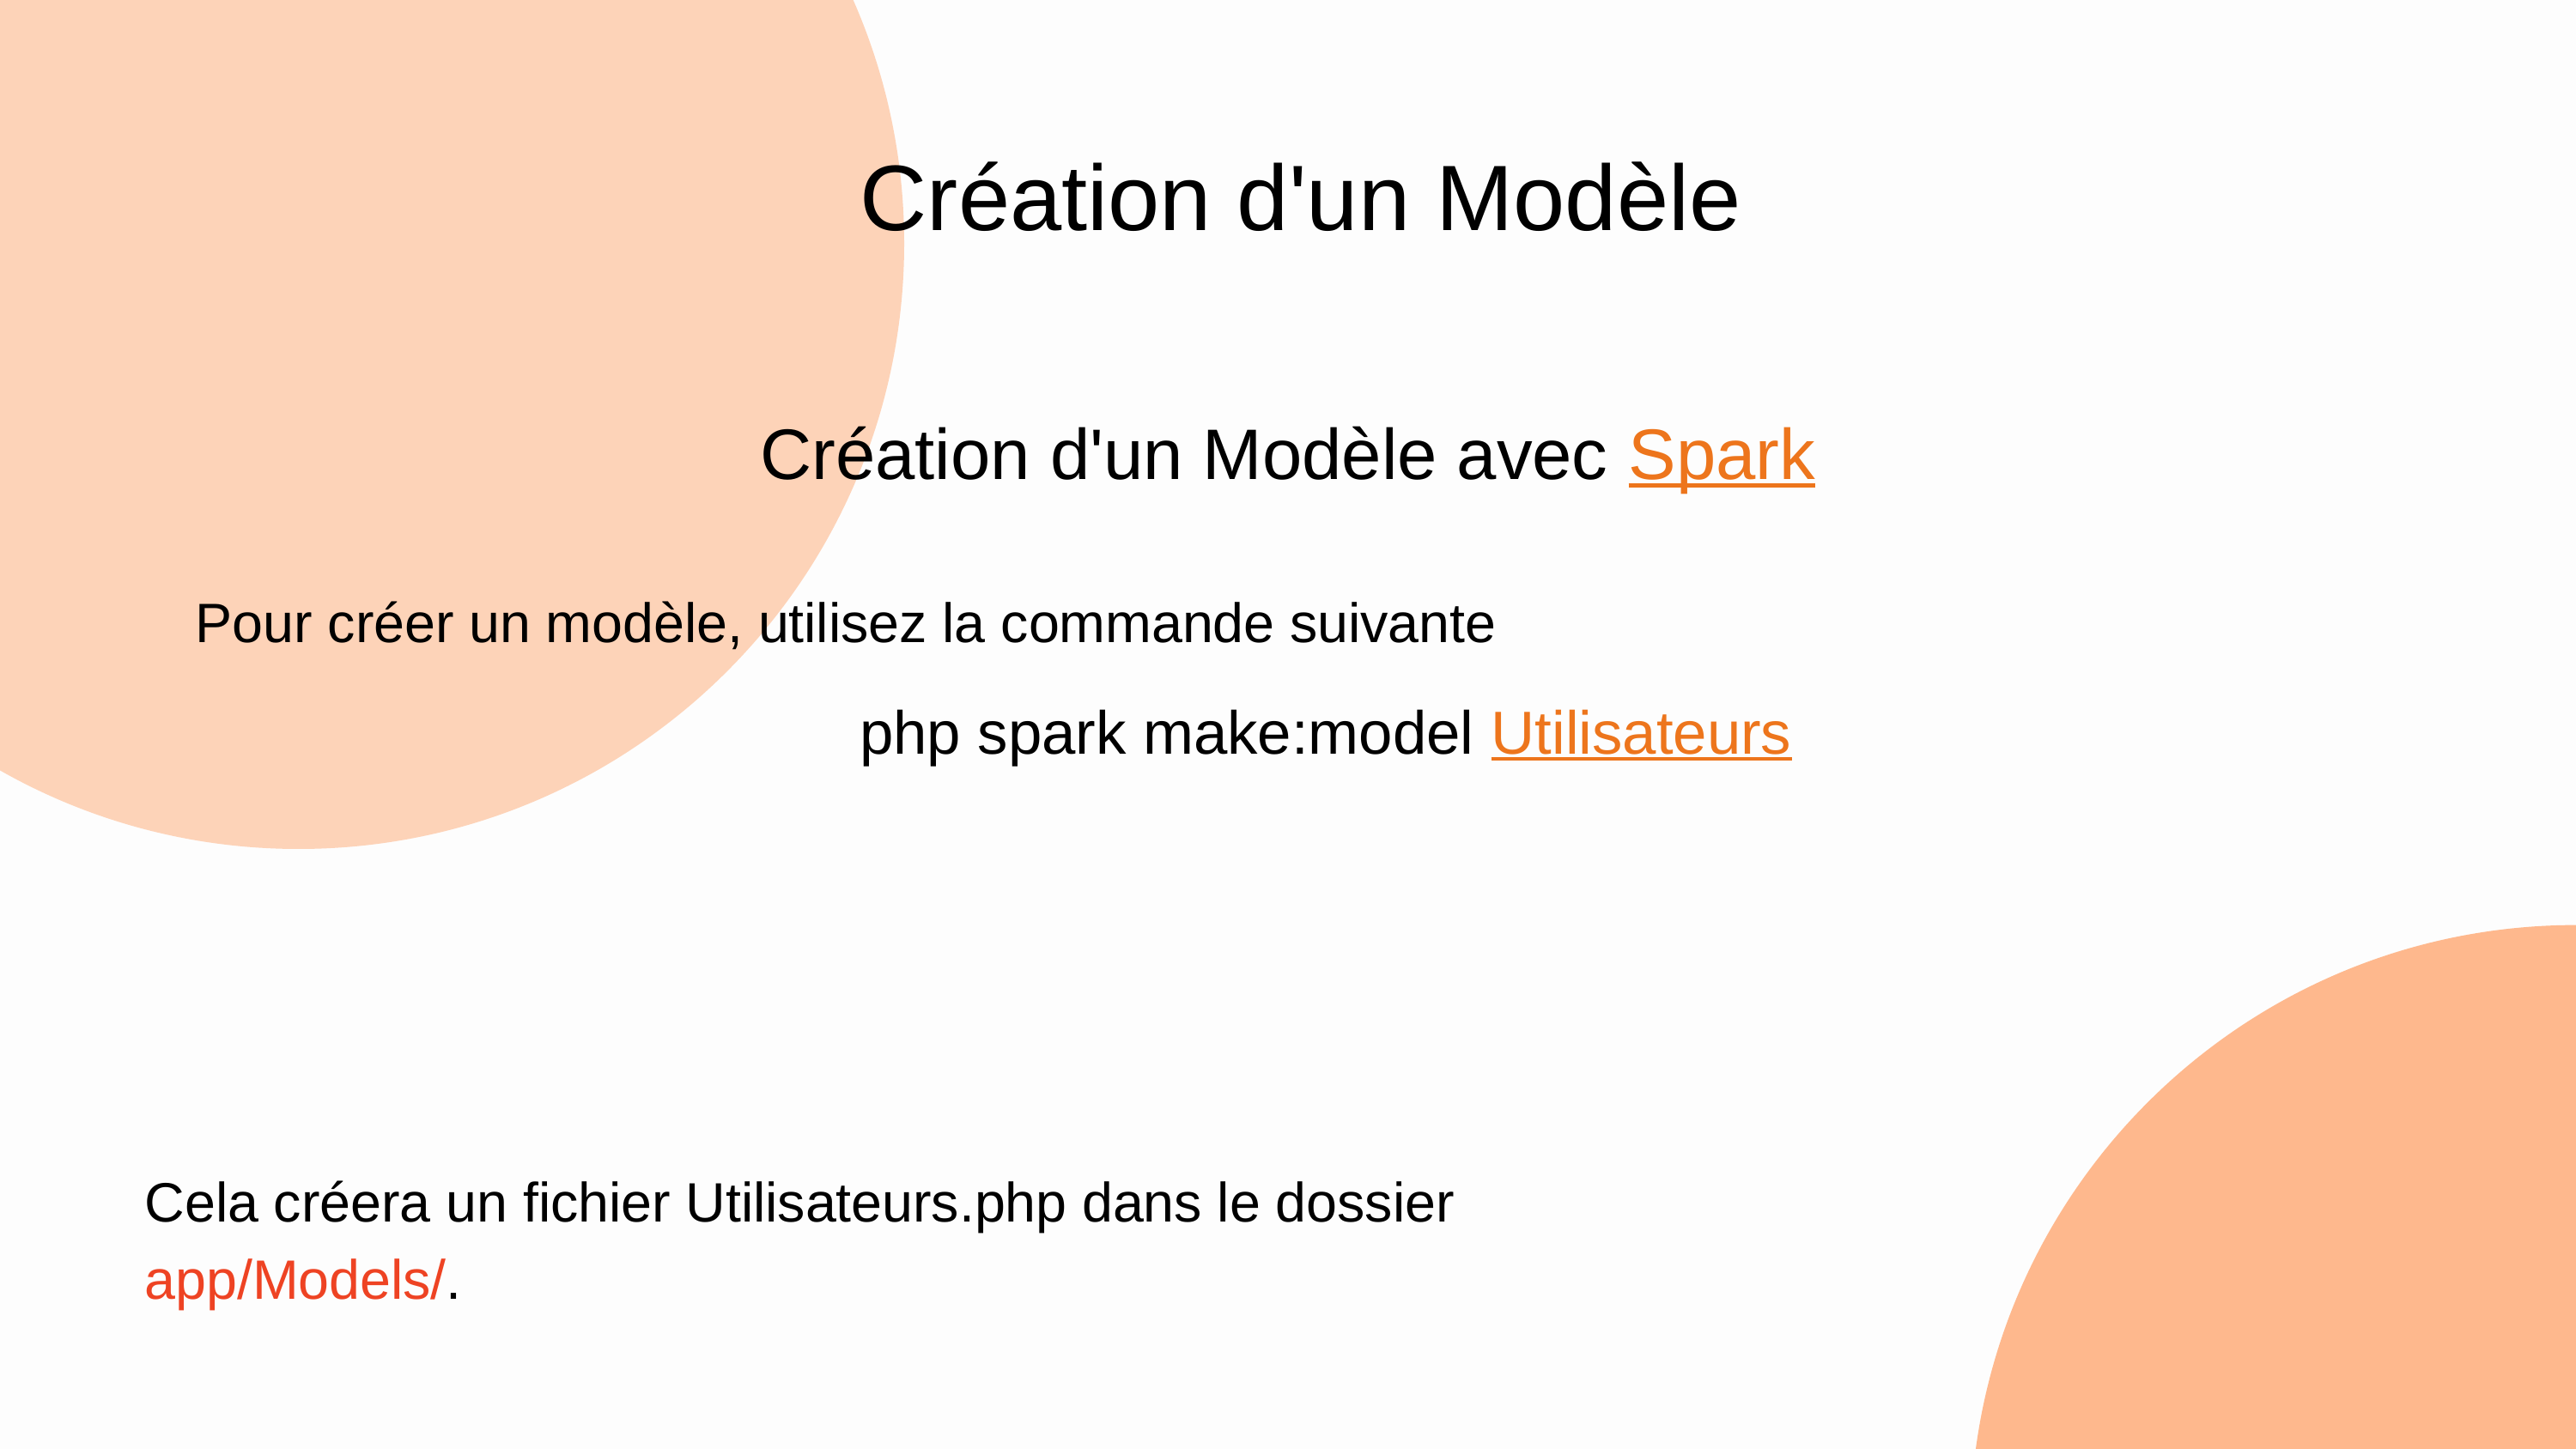

Création d'un Modèle
Création d'un Modèle avec Spark
Pour créer un modèle, utilisez la commande suivante
php spark make:model Utilisateurs

Cela créera un fichier Utilisa﻿teurs.php dans le dossier
app/Models/.